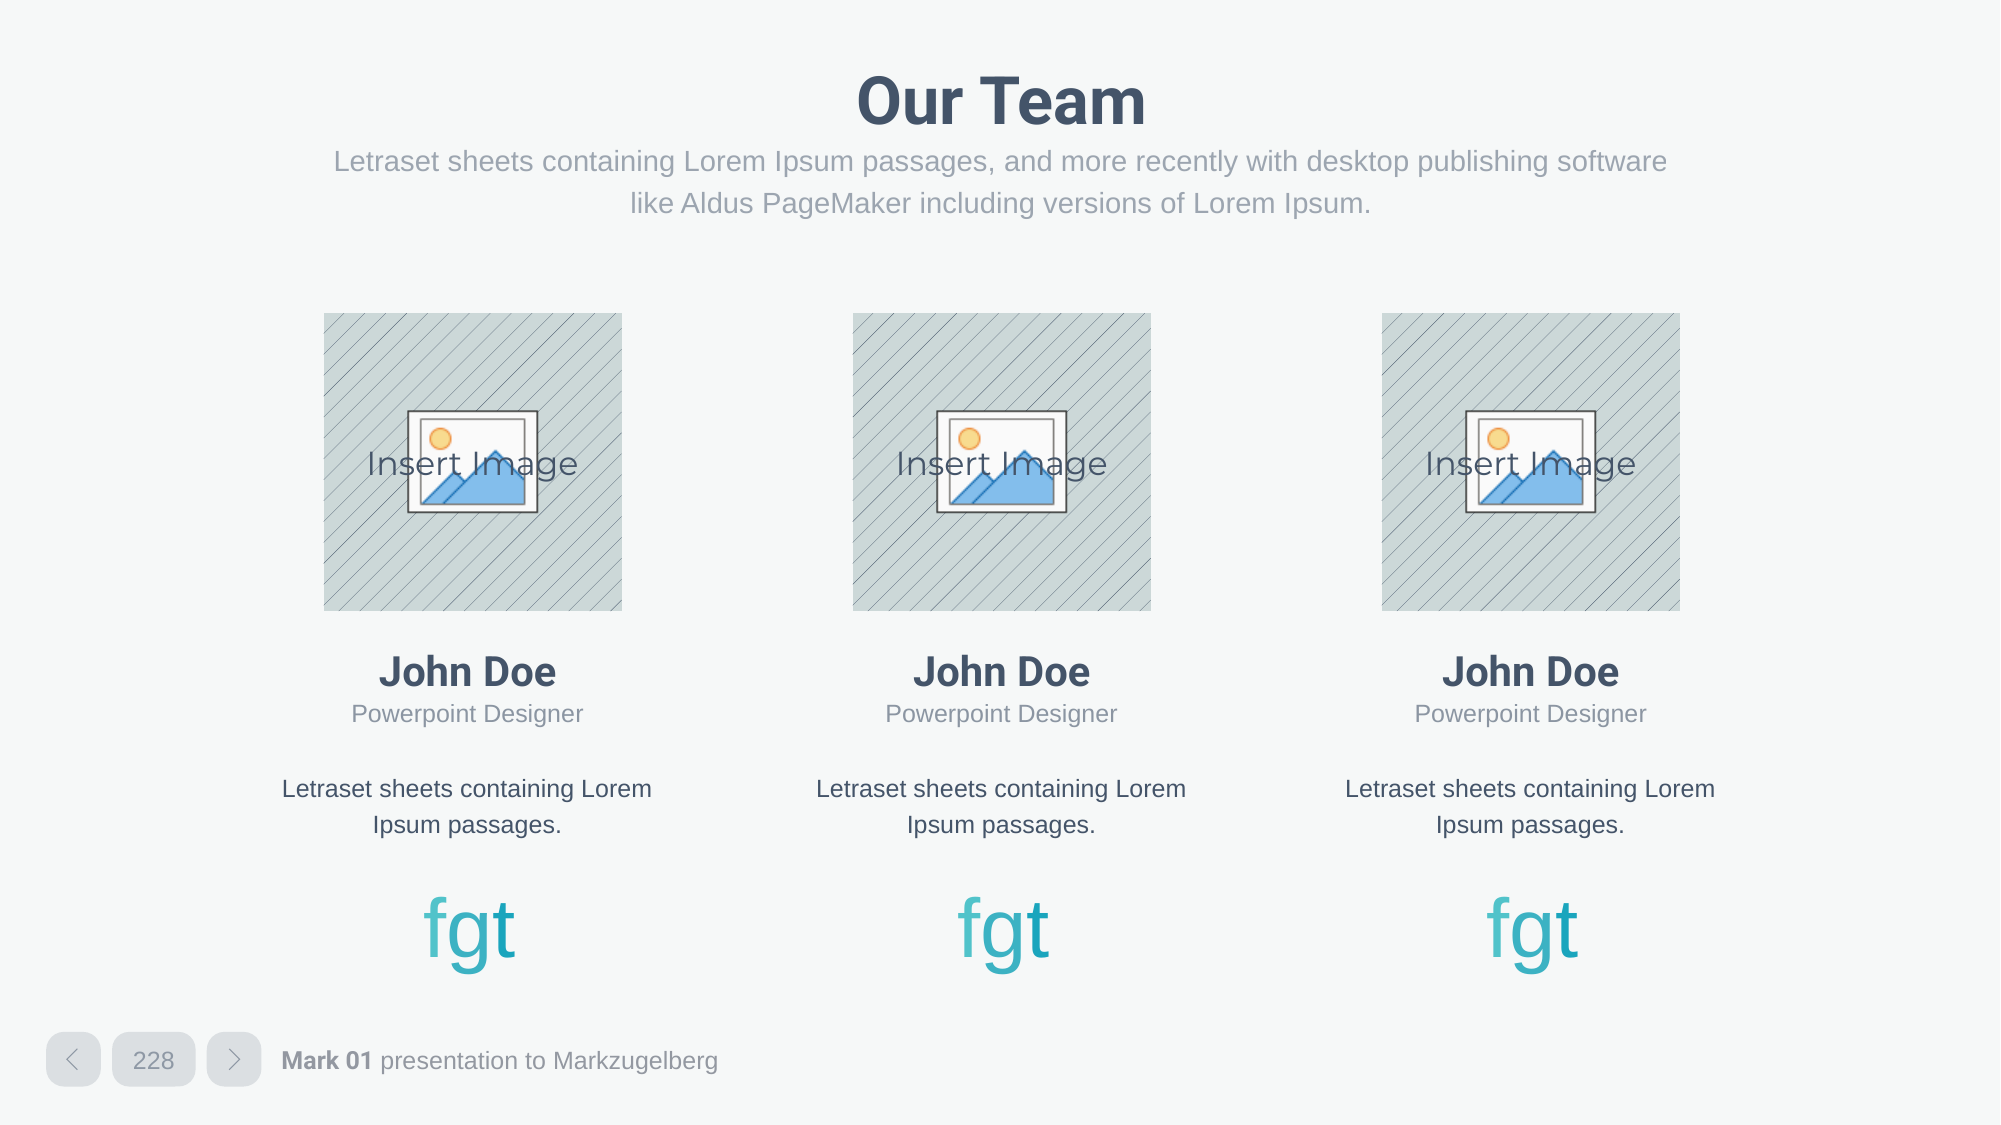

# Our Team
Letraset sheets containing Lorem Ipsum passages, and more recently with desktop publishing software like Aldus PageMaker including versions of Lorem Ipsum.

John Doe
Powerpoint Designer
Letraset sheets containing Lorem Ipsum passages.
fgt
John Doe
Powerpoint Designer
Letraset sheets containing Lorem Ipsum passages.
fgt
John Doe
Powerpoint Designer
Letraset sheets containing Lorem Ipsum passages.
fgt